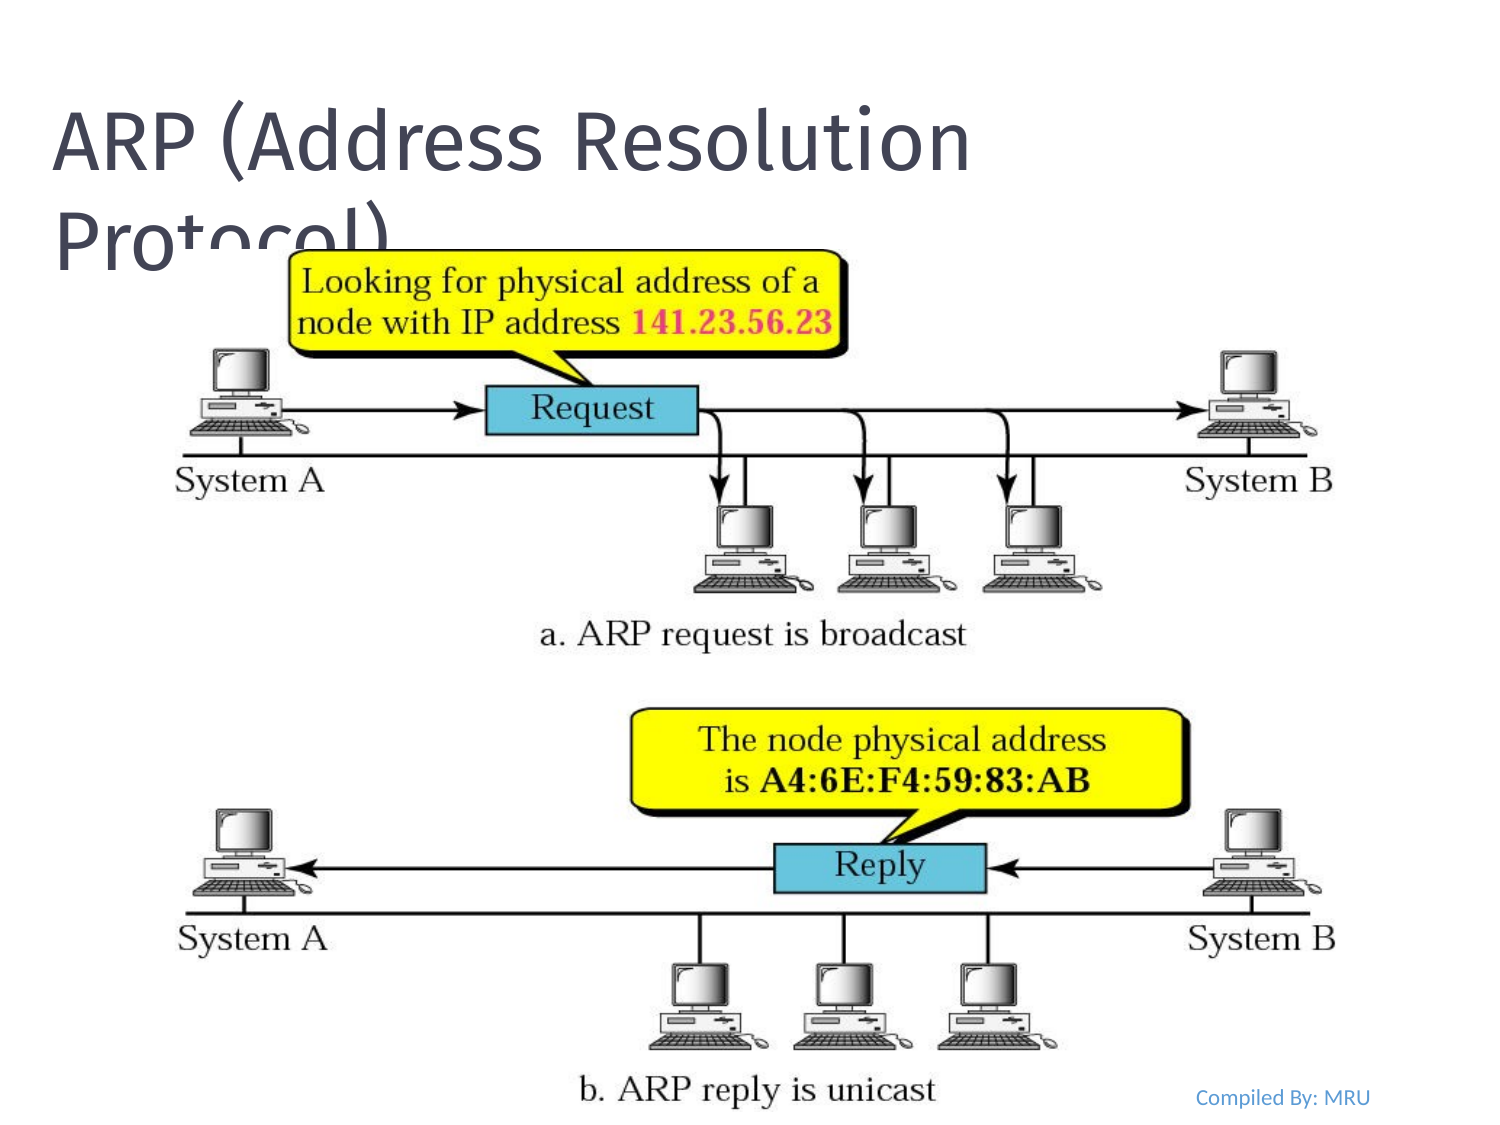

ARP (Address Resolution Protocol)

Compiled By: MRU